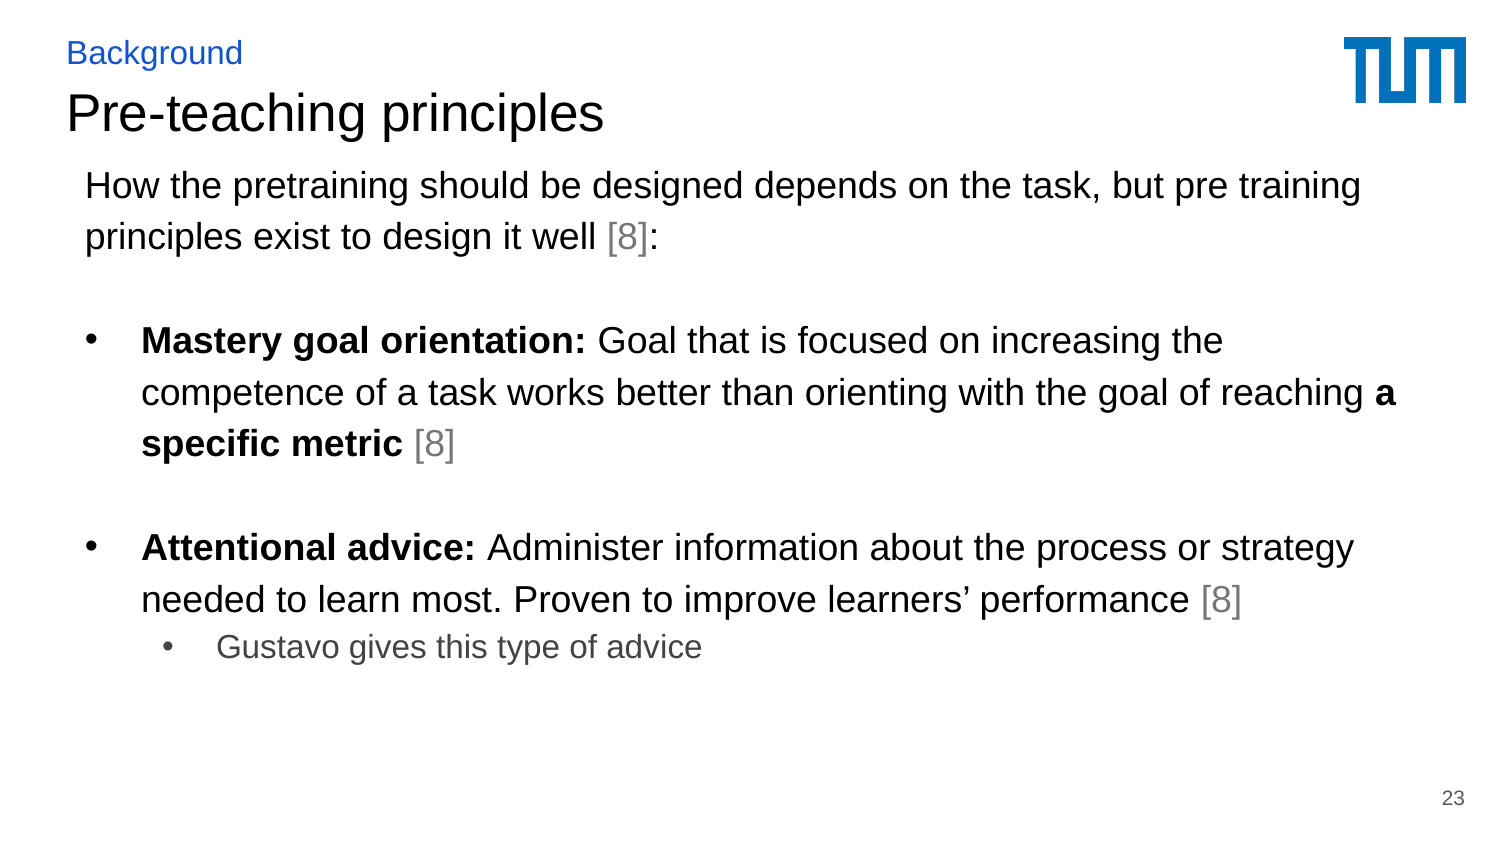

# Background
Pre-teaching principles
How the pretraining should be designed depends on the task, but pre training principles exist to design it well [8]:

Mastery goal orientation: Goal that is focused on increasing the competence of a task works better than orienting with the goal of reaching a specific metric [8]

Attentional advice: Administer information about the process or strategy needed to learn most. Proven to improve learners’ performance [8]
Gustavo gives this type of advice
23